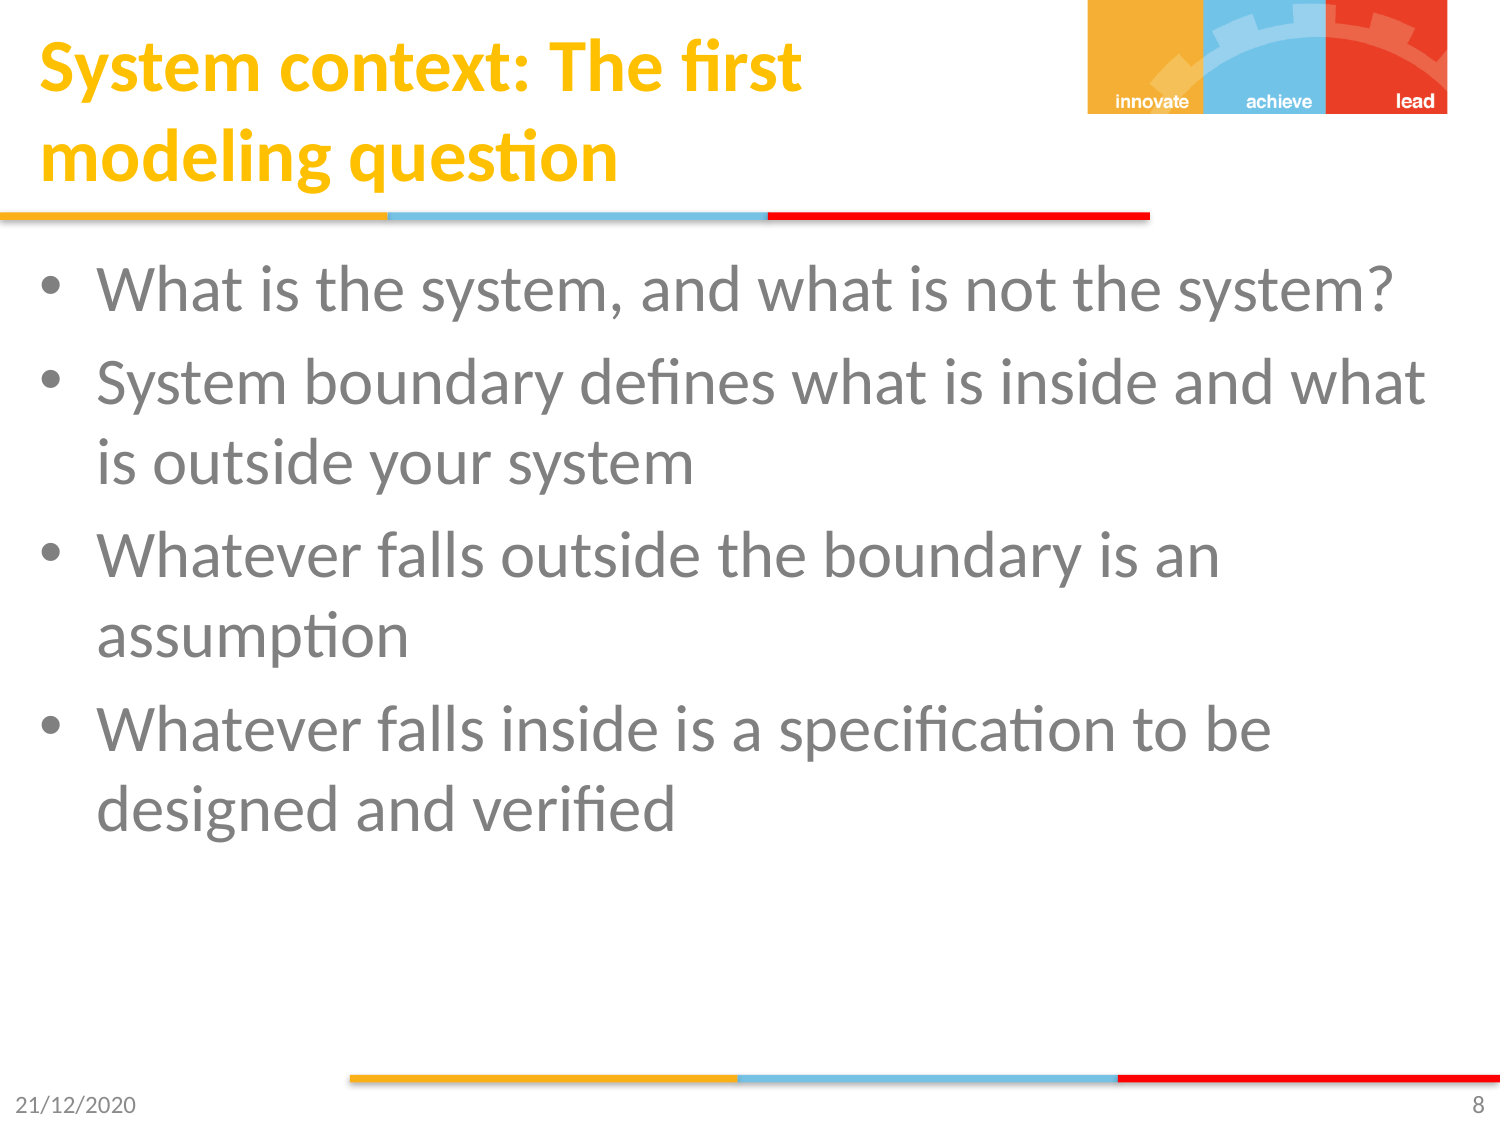

# System context: The first modeling question
What is the system, and what is not the system?
System boundary defines what is inside and what is outside your system
Whatever falls outside the boundary is an assumption
Whatever falls inside is a specification to be designed and verified
21/12/2020
8